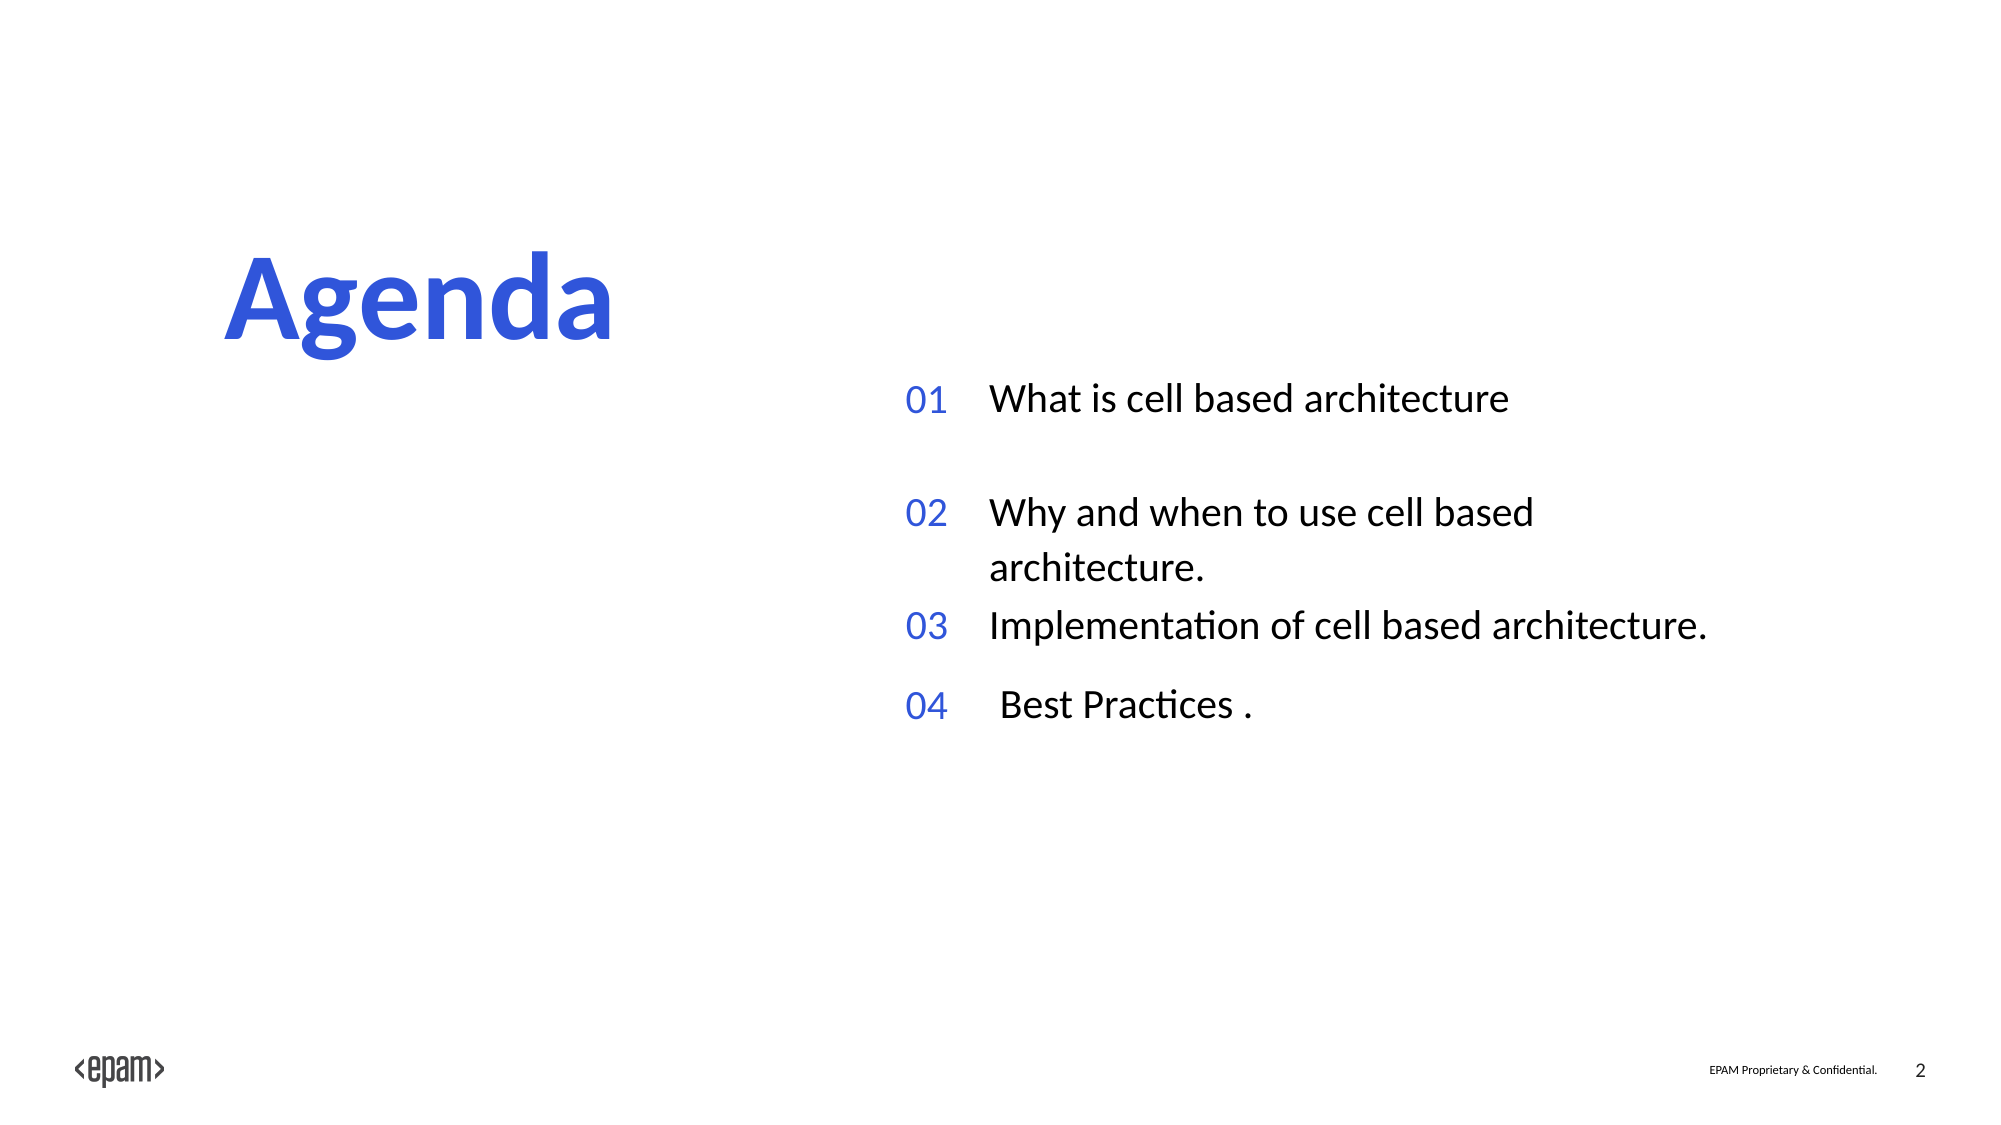

# Agenda
What is cell based architecture
01
Why and when to use cell based architecture.
02
03
Implementation of cell based architecture.
Best Practices .
04